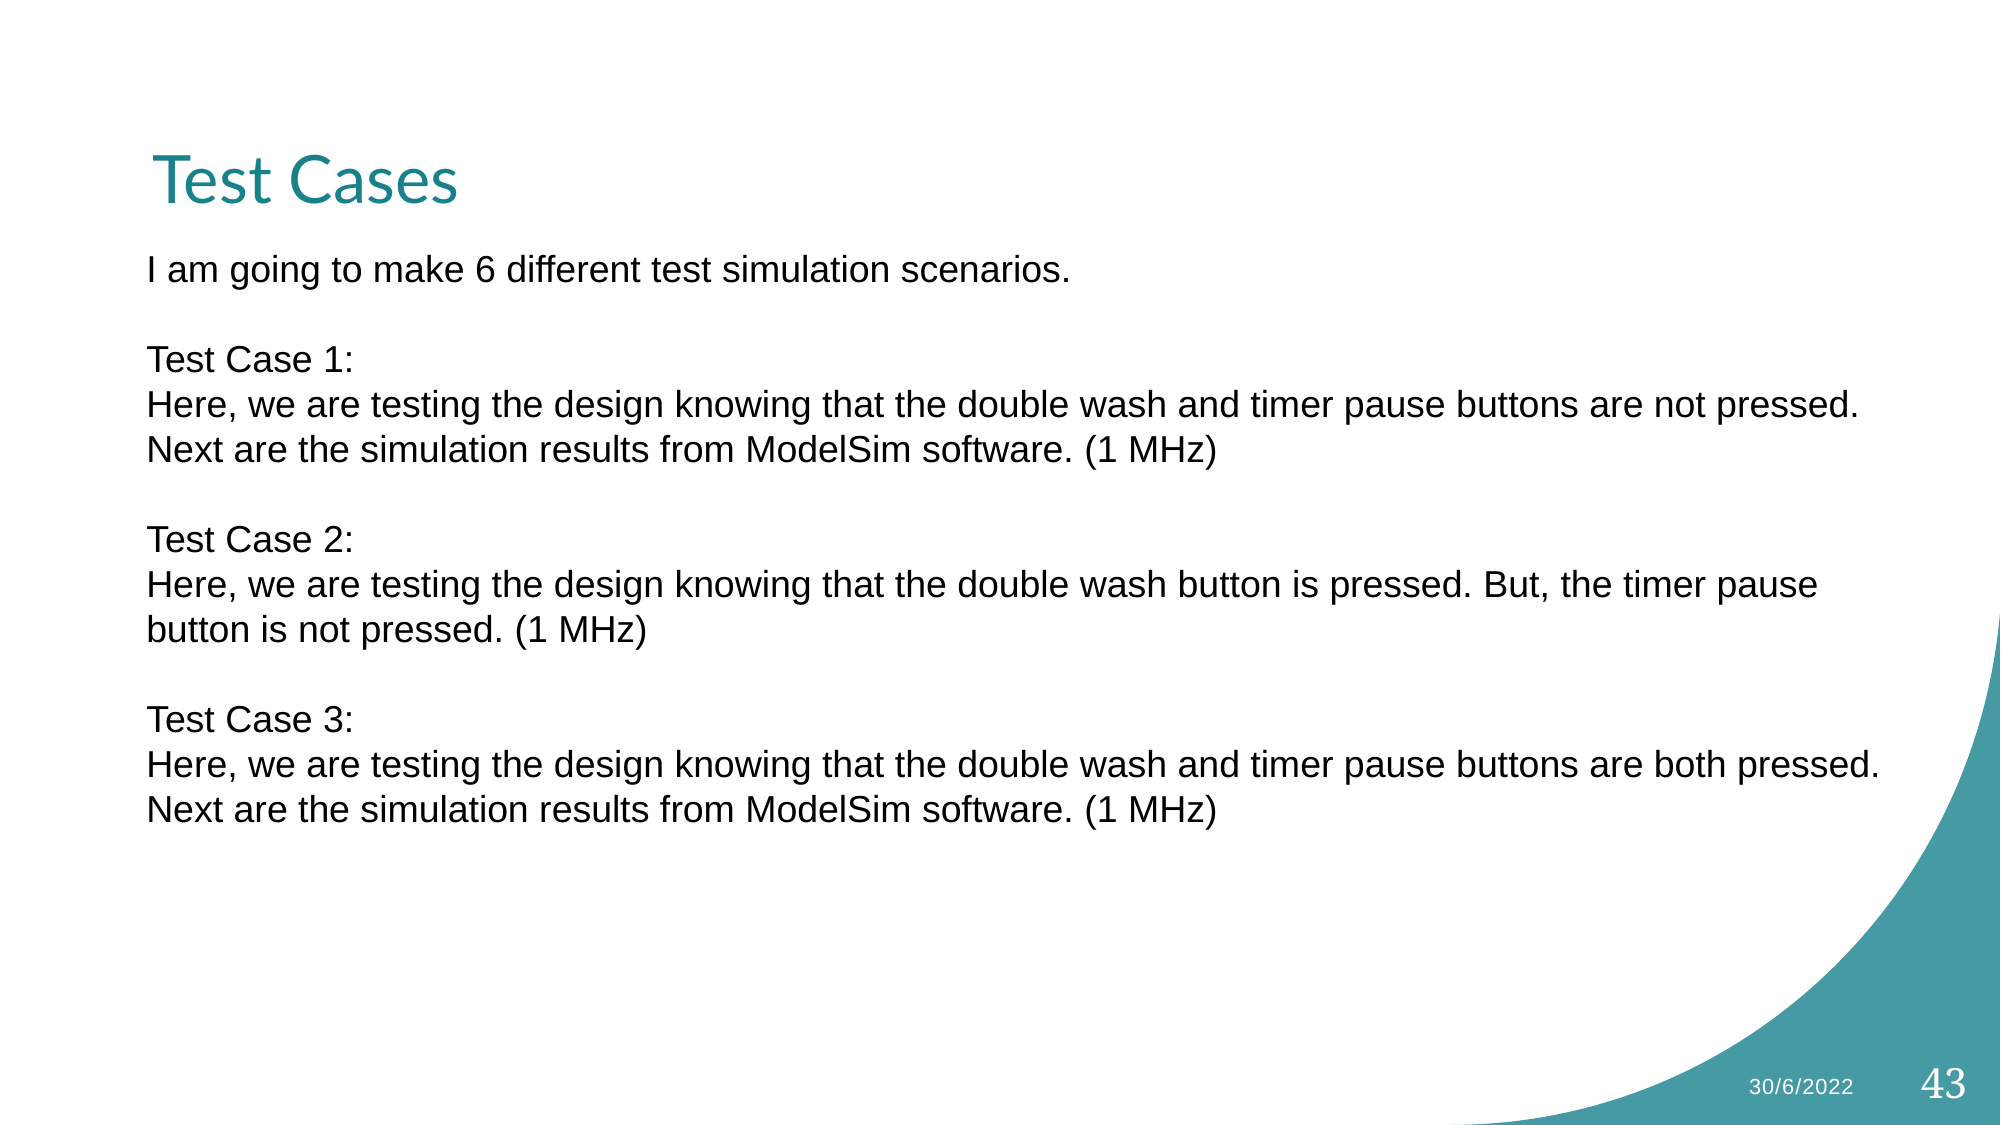

# Test Cases
I am going to make 6 different test simulation scenarios.

Test Case 1:
Here, we are testing the design knowing that the double wash and timer pause buttons are not pressed.
Next are the simulation results from ModelSim software. (1 MHz)

Test Case 2:
Here, we are testing the design knowing that the double wash button is pressed. But, the timer pause button is not pressed. (1 MHz)

Test Case 3:
Here, we are testing the design knowing that the double wash and timer pause buttons are both pressed.
Next are the simulation results from ModelSim software. (1 MHz)

30/6/2022
43